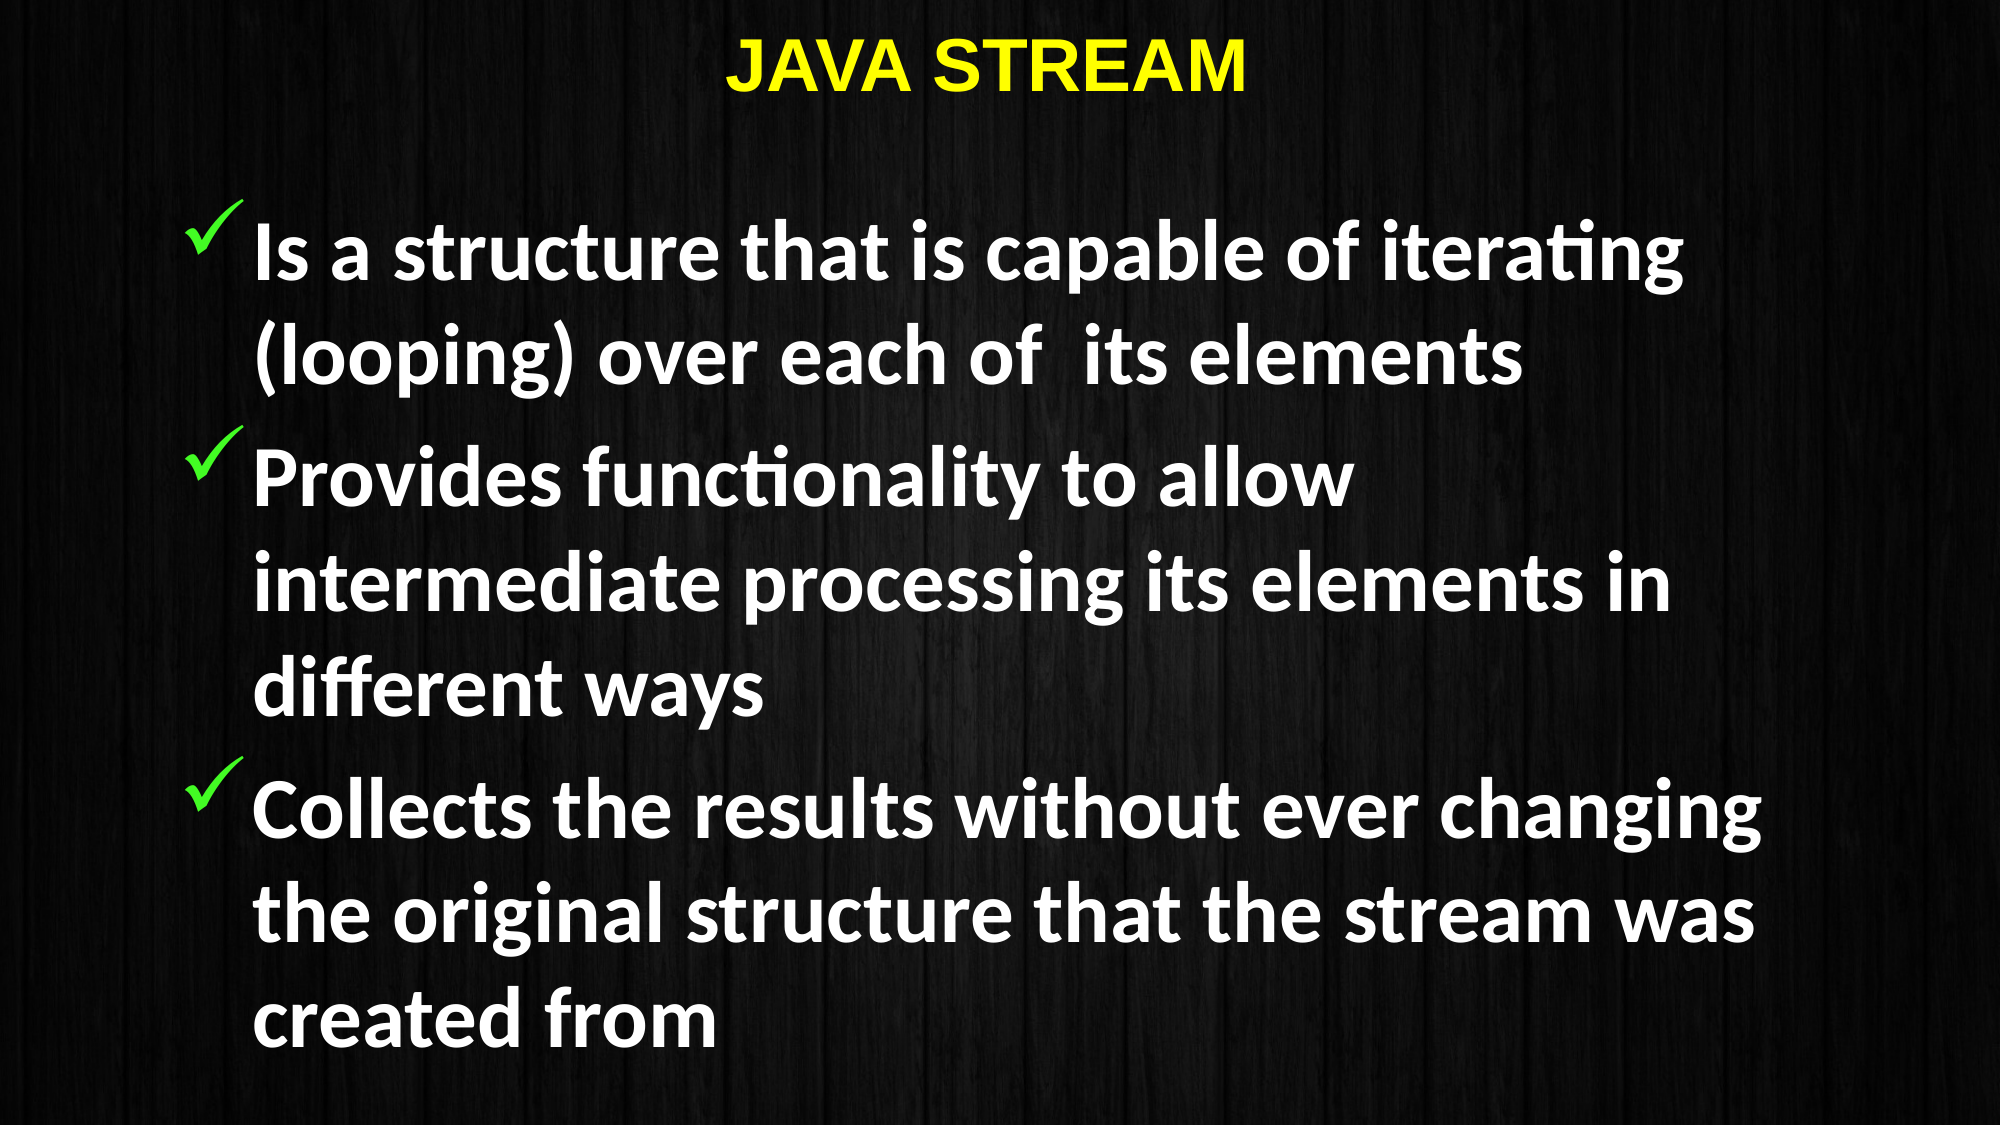

# Java Stream
Is a structure that is capable of iterating (looping) over each of  its elements
Provides functionality to allow intermediate processing its elements in different ways
Collects the results without ever changing the original structure that the stream was created from